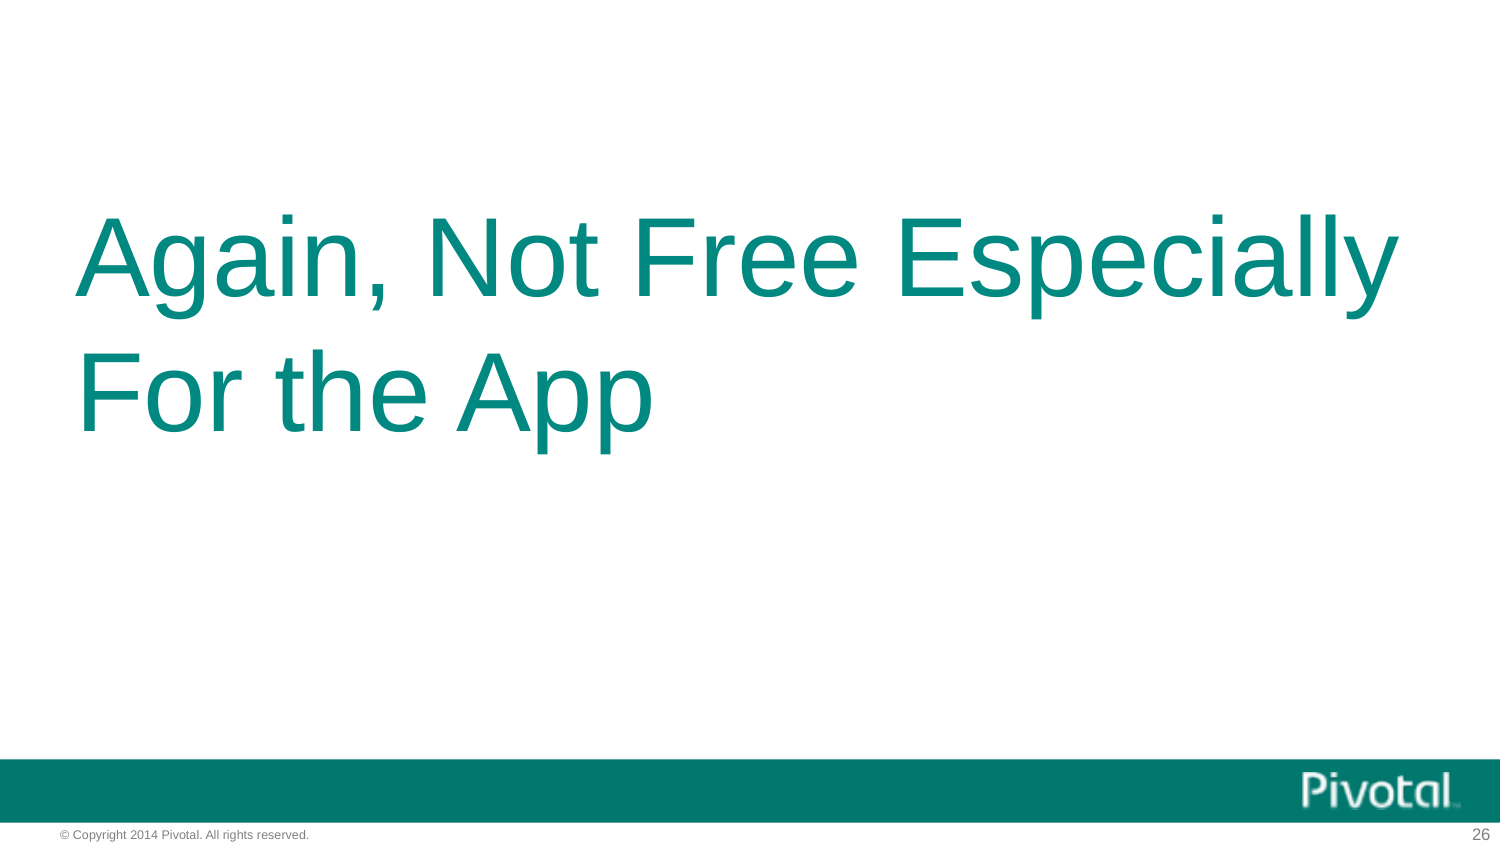

Again, Not Free Especially For the App
26